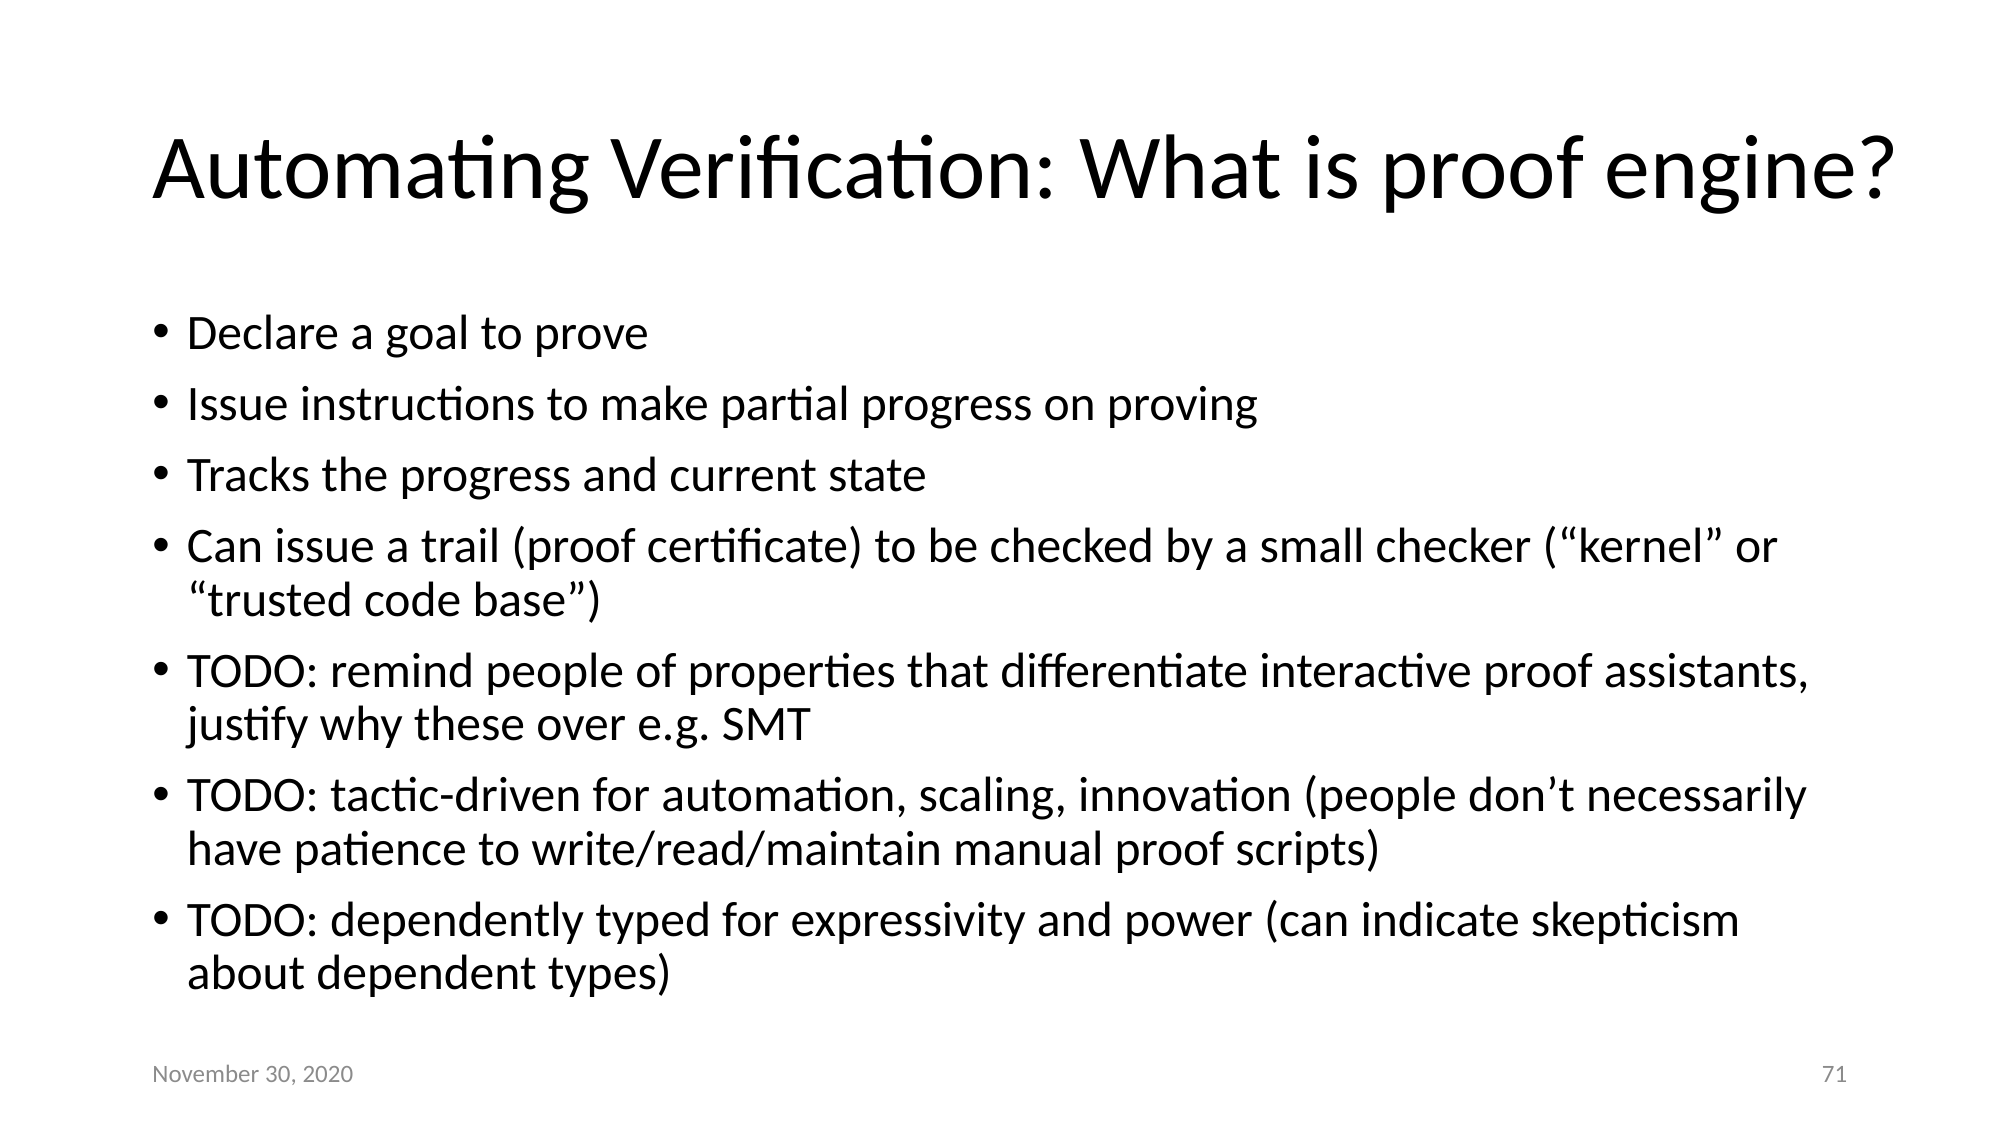

# Automating Verification: What is proof engine?
Declare a goal to prove
Issue instructions to make partial progress on proving
Tracks the progress and current state
Can issue a trail (proof certificate) to be checked by a small checker (“kernel” or “trusted code base”)
TODO: remind people of properties that differentiate interactive proof assistants, justify why these over e.g. SMT
TODO: tactic-driven for automation, scaling, innovation (people don’t necessarily have patience to write/read/maintain manual proof scripts)
TODO: dependently typed for expressivity and power (can indicate skepticism about dependent types)

November 30, 2020
71